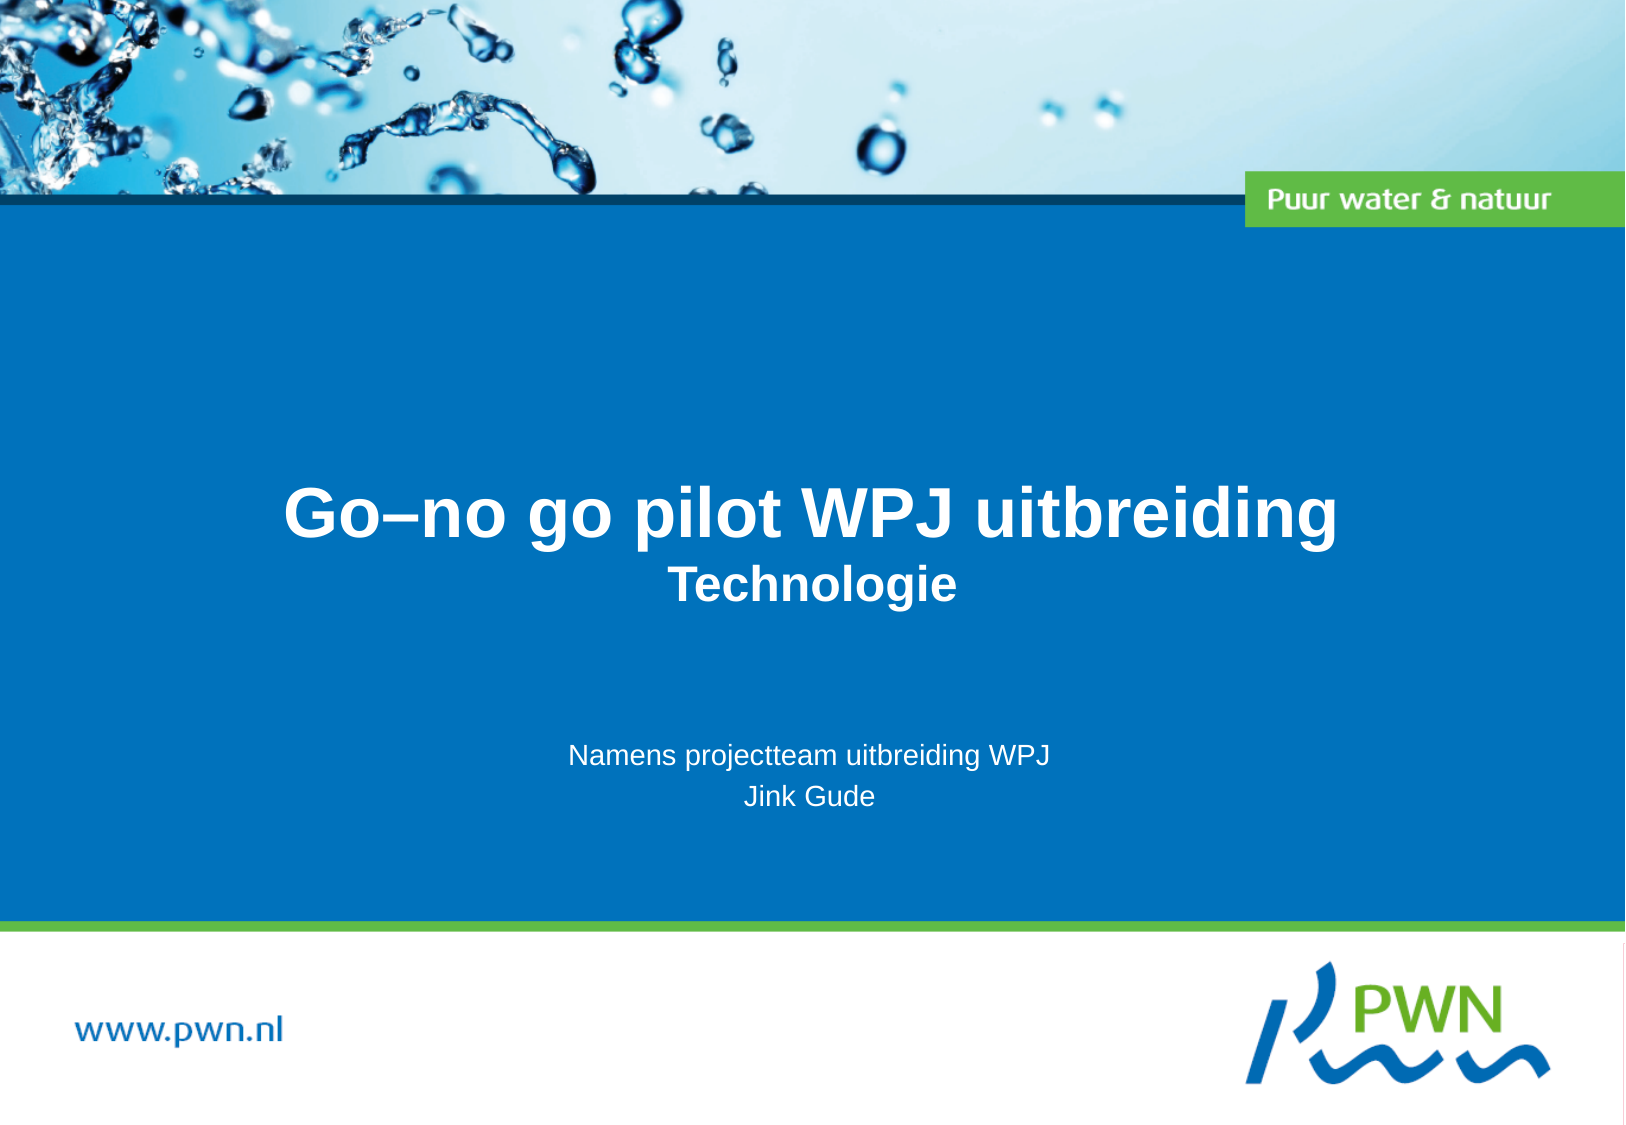

# Go–no go pilot WPJ uitbreiding Technologie
Namens projectteam uitbreiding WPJ
Jink Gude